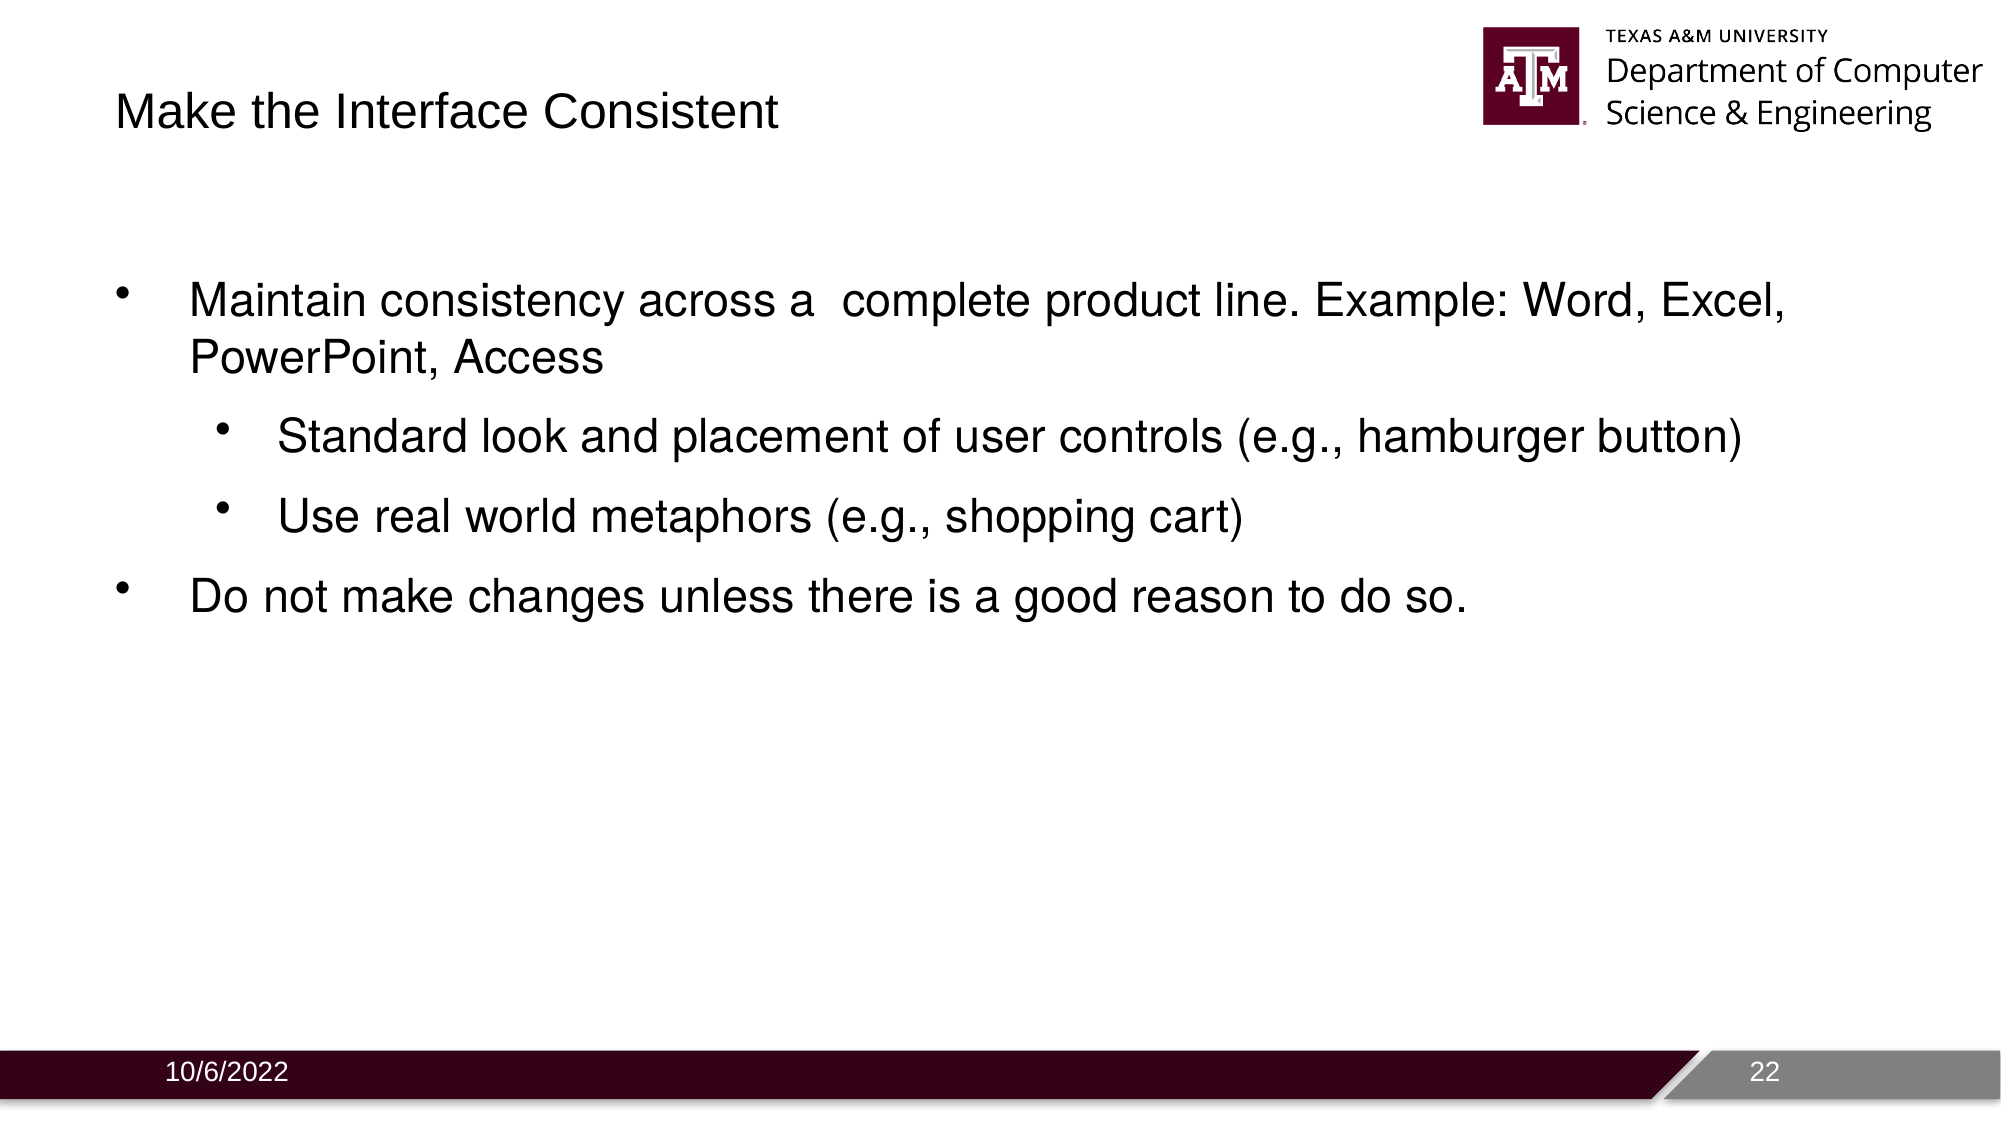

# Make the Interface Consistent
Maintain consistency across a  complete product line. Example: Word, Excel, PowerPoint, Access
Standard look and placement of user controls (e.g., hamburger button)
Use real world metaphors (e.g., shopping cart)
Do not make changes unless there is a good reason to do so.